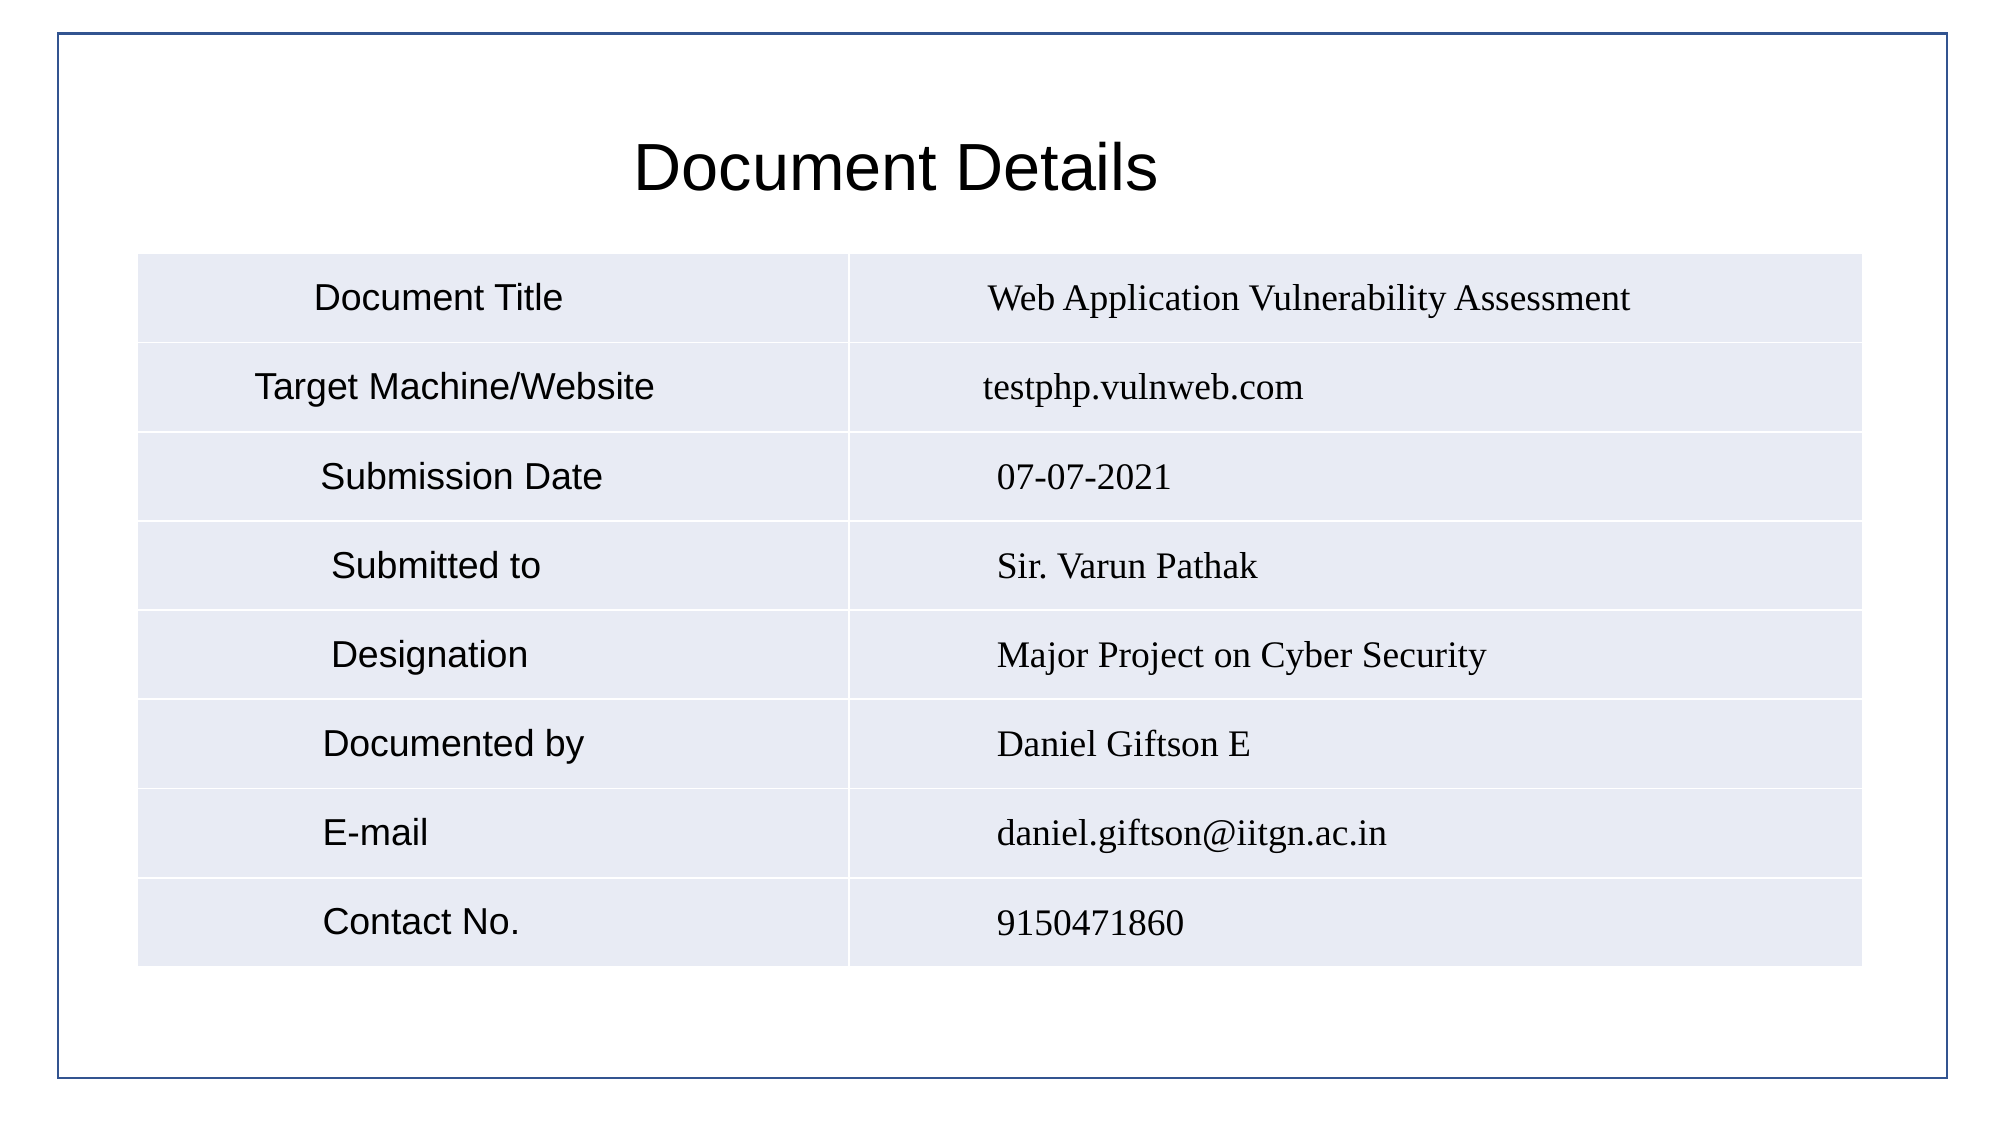

# Document Details
| Document Title | Web Application Vulnerability Assessment |
| --- | --- |
| Target Machine/Website | testphp.vulnweb.com |
| Submission Date | 07-07-2021 |
| Submitted to | Sir. Varun Pathak |
| Designation | Major Project on Cyber Security |
| Documented by | Daniel Giftson E |
| E-mail | daniel.giftson@iitgn.ac.in |
| Contact No. | 9150471860 |